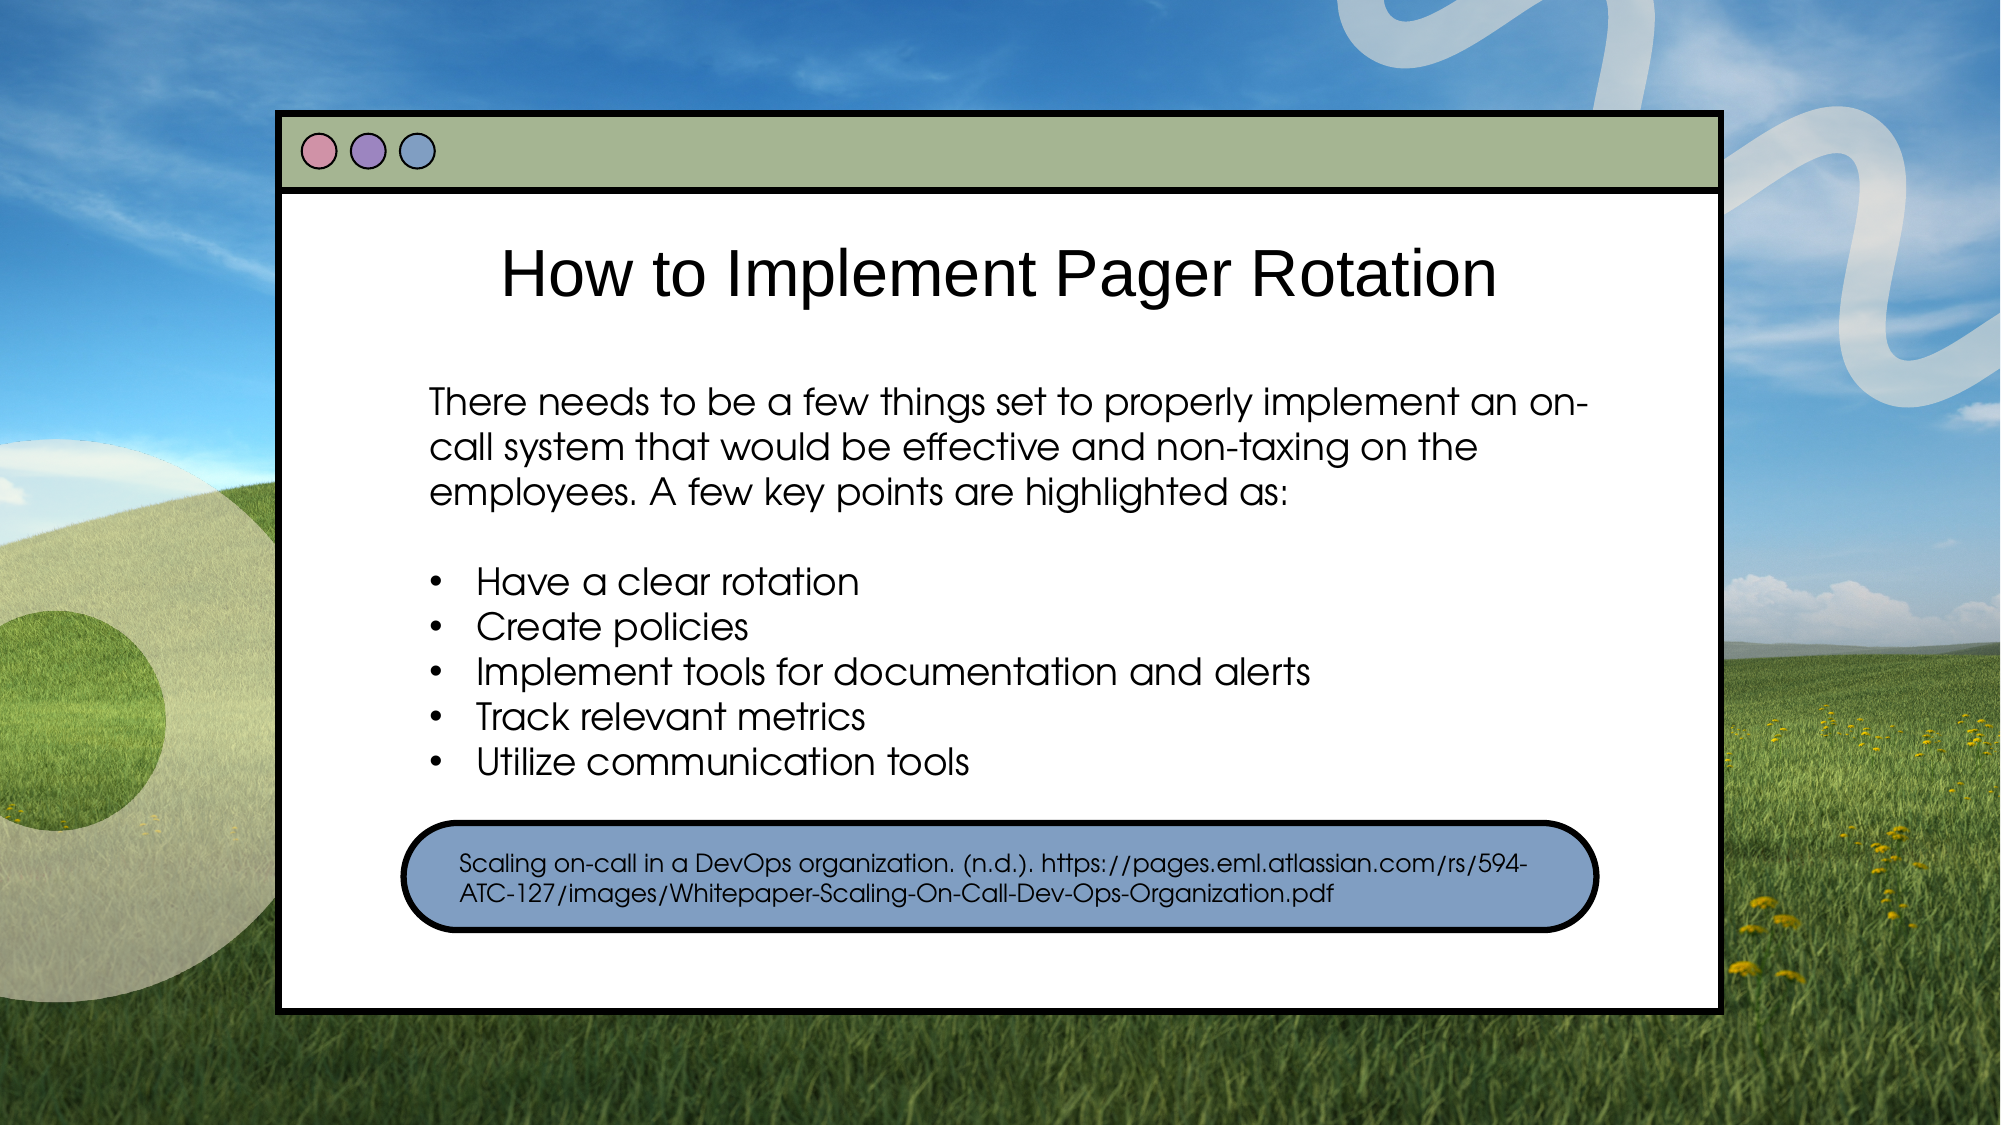

# How to Implement Pager Rotation
There needs to be a few things set to properly implement an on-call system that would be effective and non-taxing on the employees. A few key points are highlighted as:

Have a clear rotation
Create policies
Implement tools for documentation and alerts
Track relevant metrics
Utilize communication tools
Scaling on-call in a DevOps organization. (n.d.). https://pages.eml.atlassian.com/rs/594-ATC-127/images/Whitepaper-Scaling-On-Call-Dev-Ops-Organization.pdf